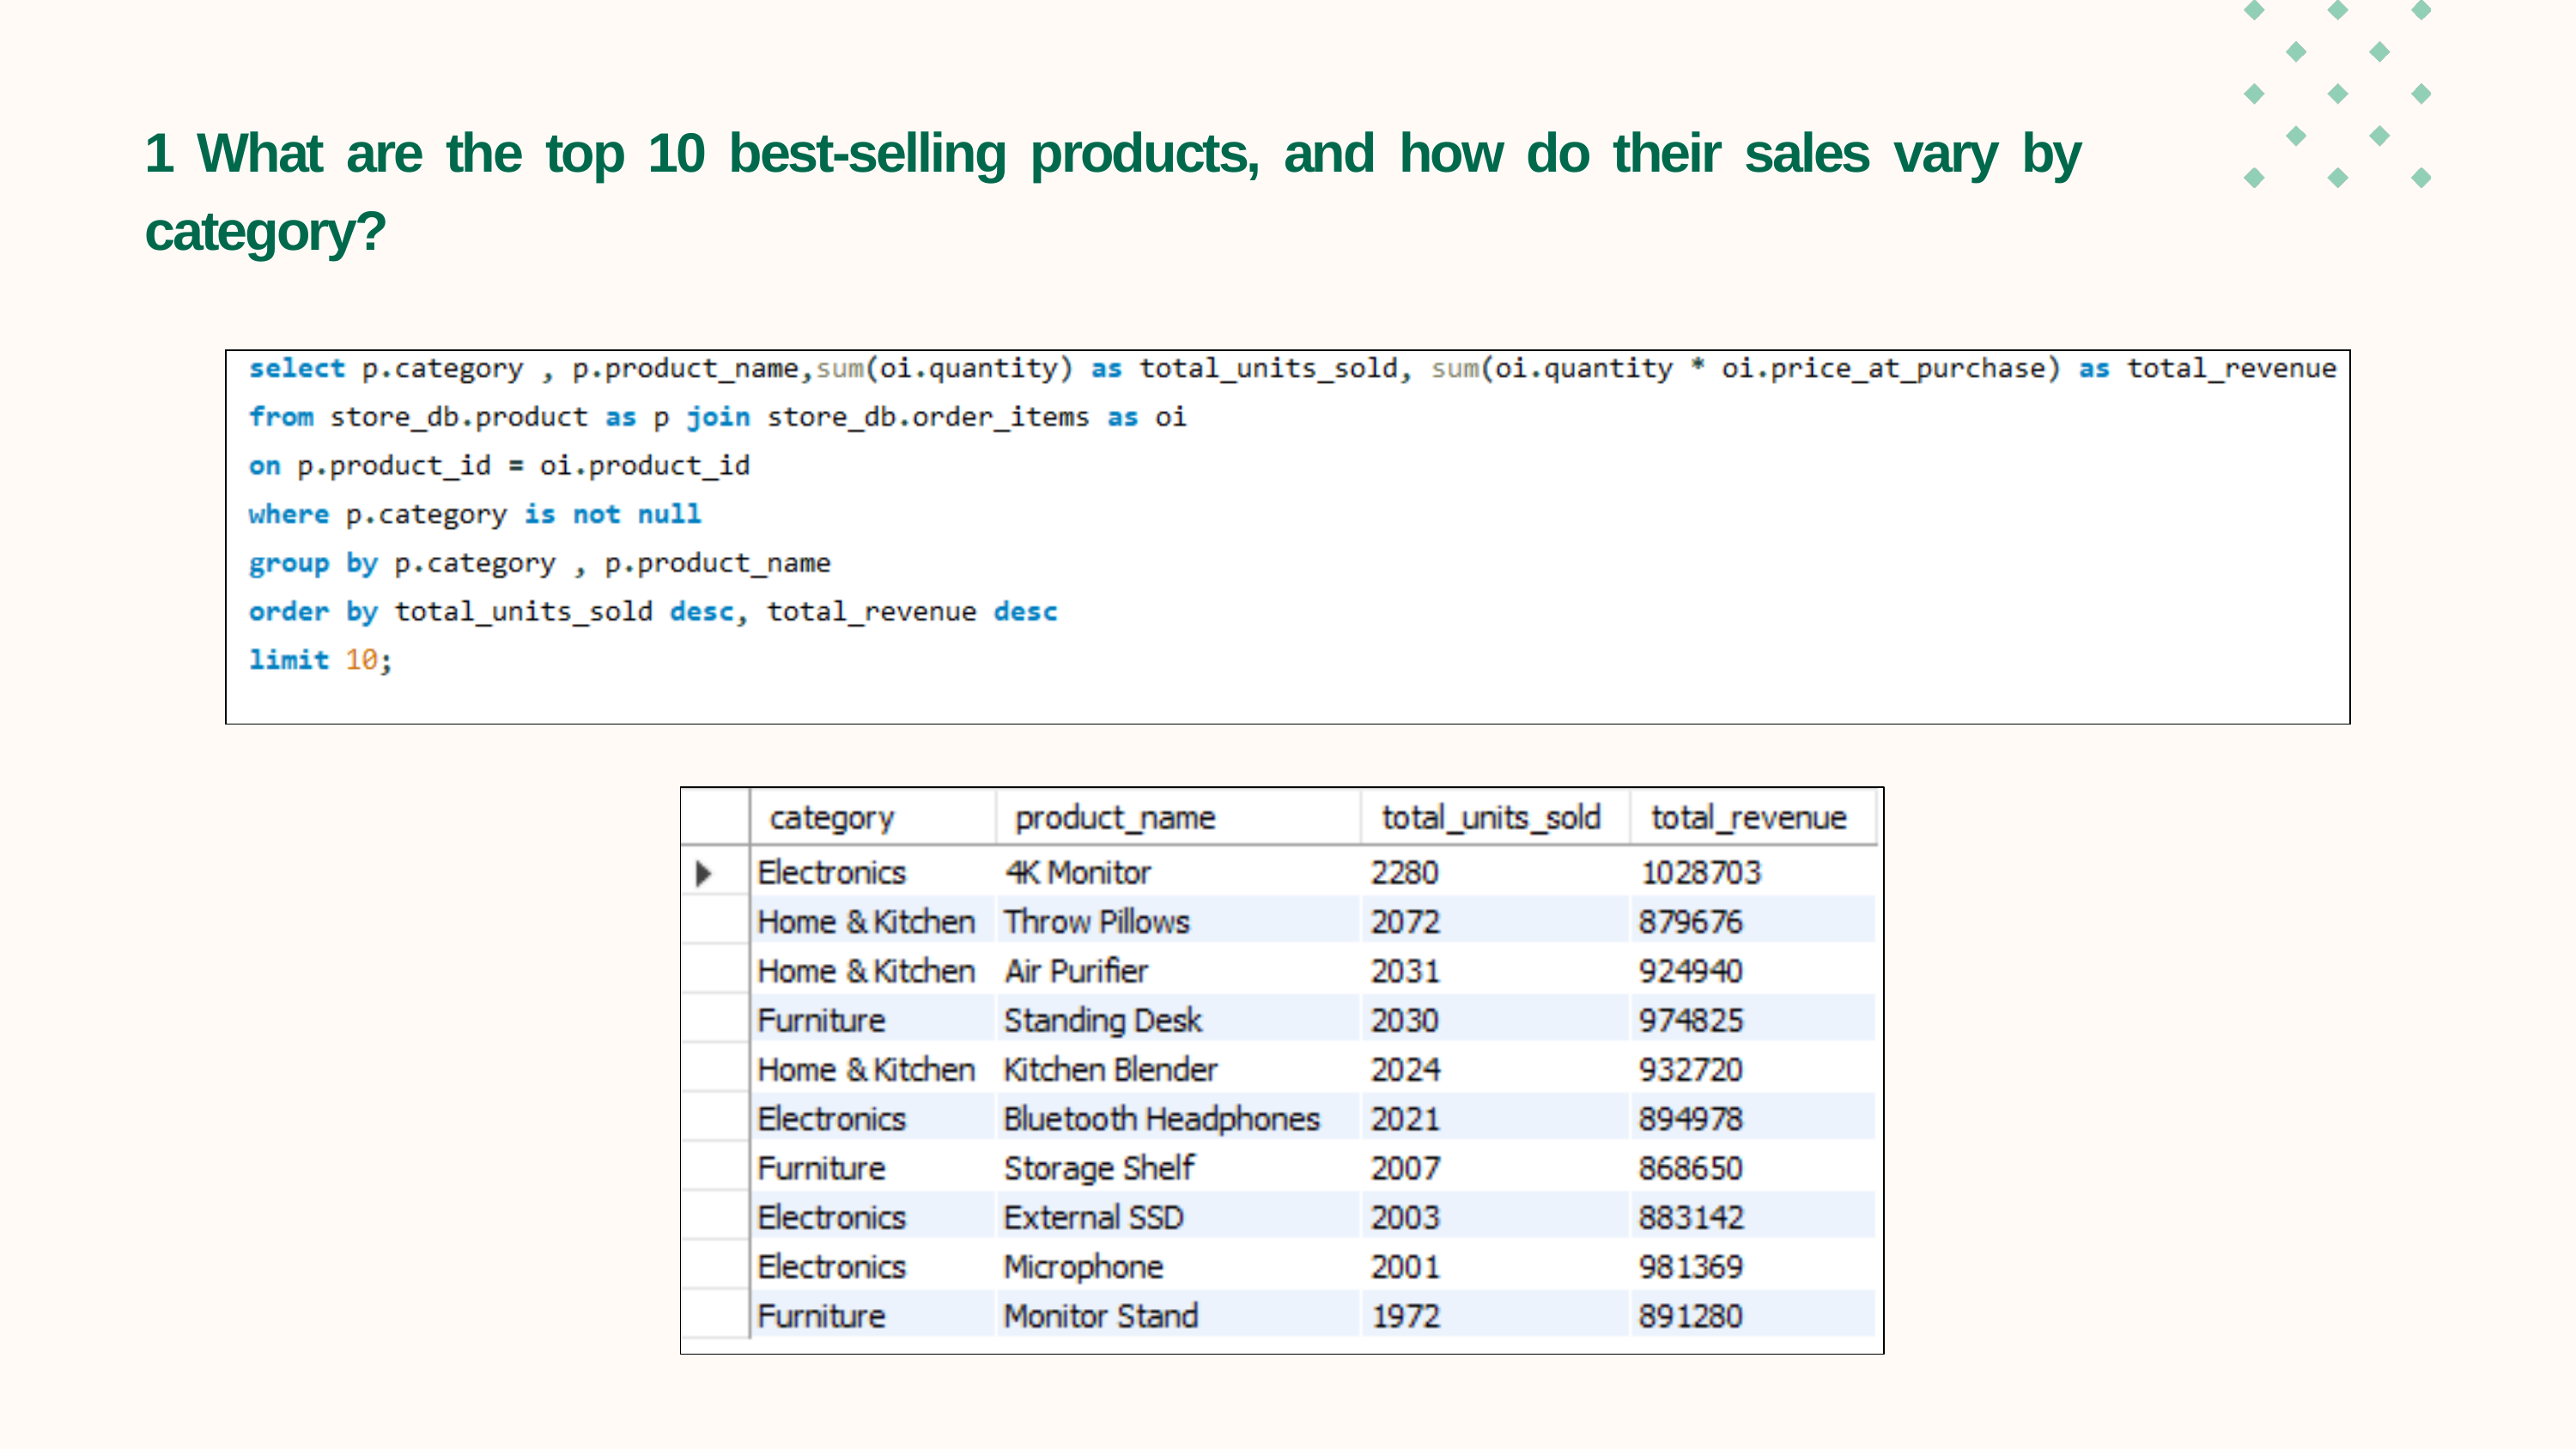

1 What are the top 10 best-selling products, and how do their sales vary by category?